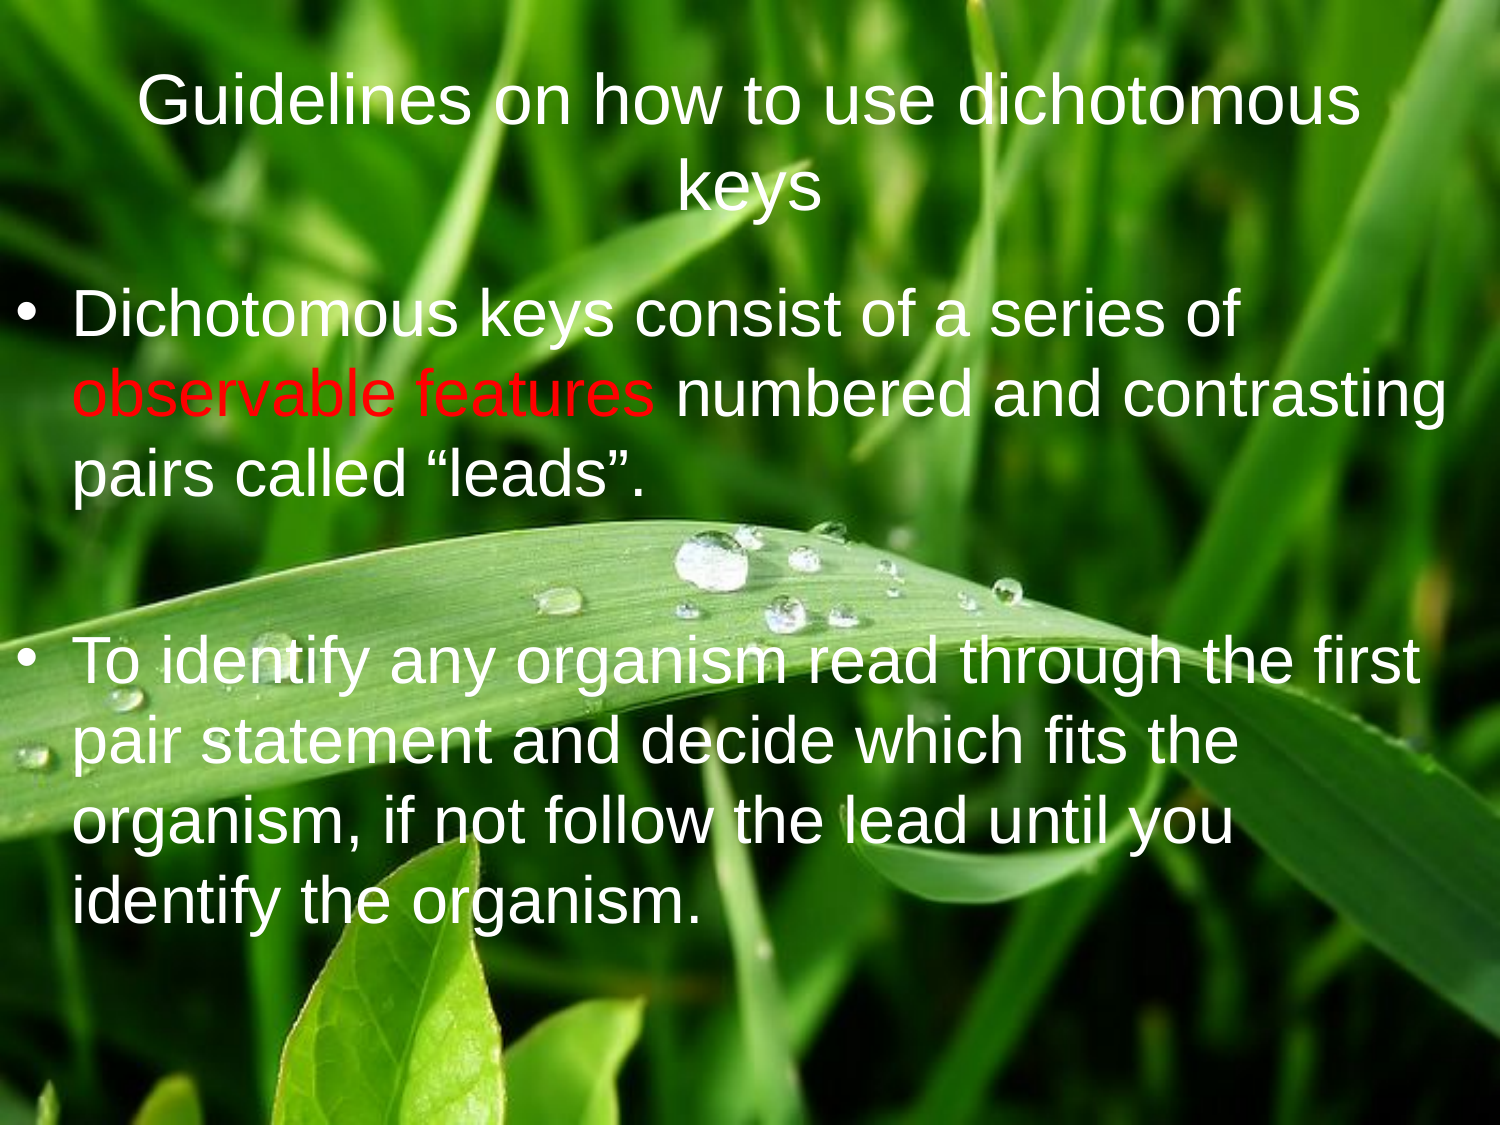

# Guidelines on how to use dichotomous keys
Dichotomous keys consist of a series of observable features numbered and contrasting pairs called “leads”.

To identify any organism read through the first pair statement and decide which fits the organism, if not follow the lead until you identify the organism.